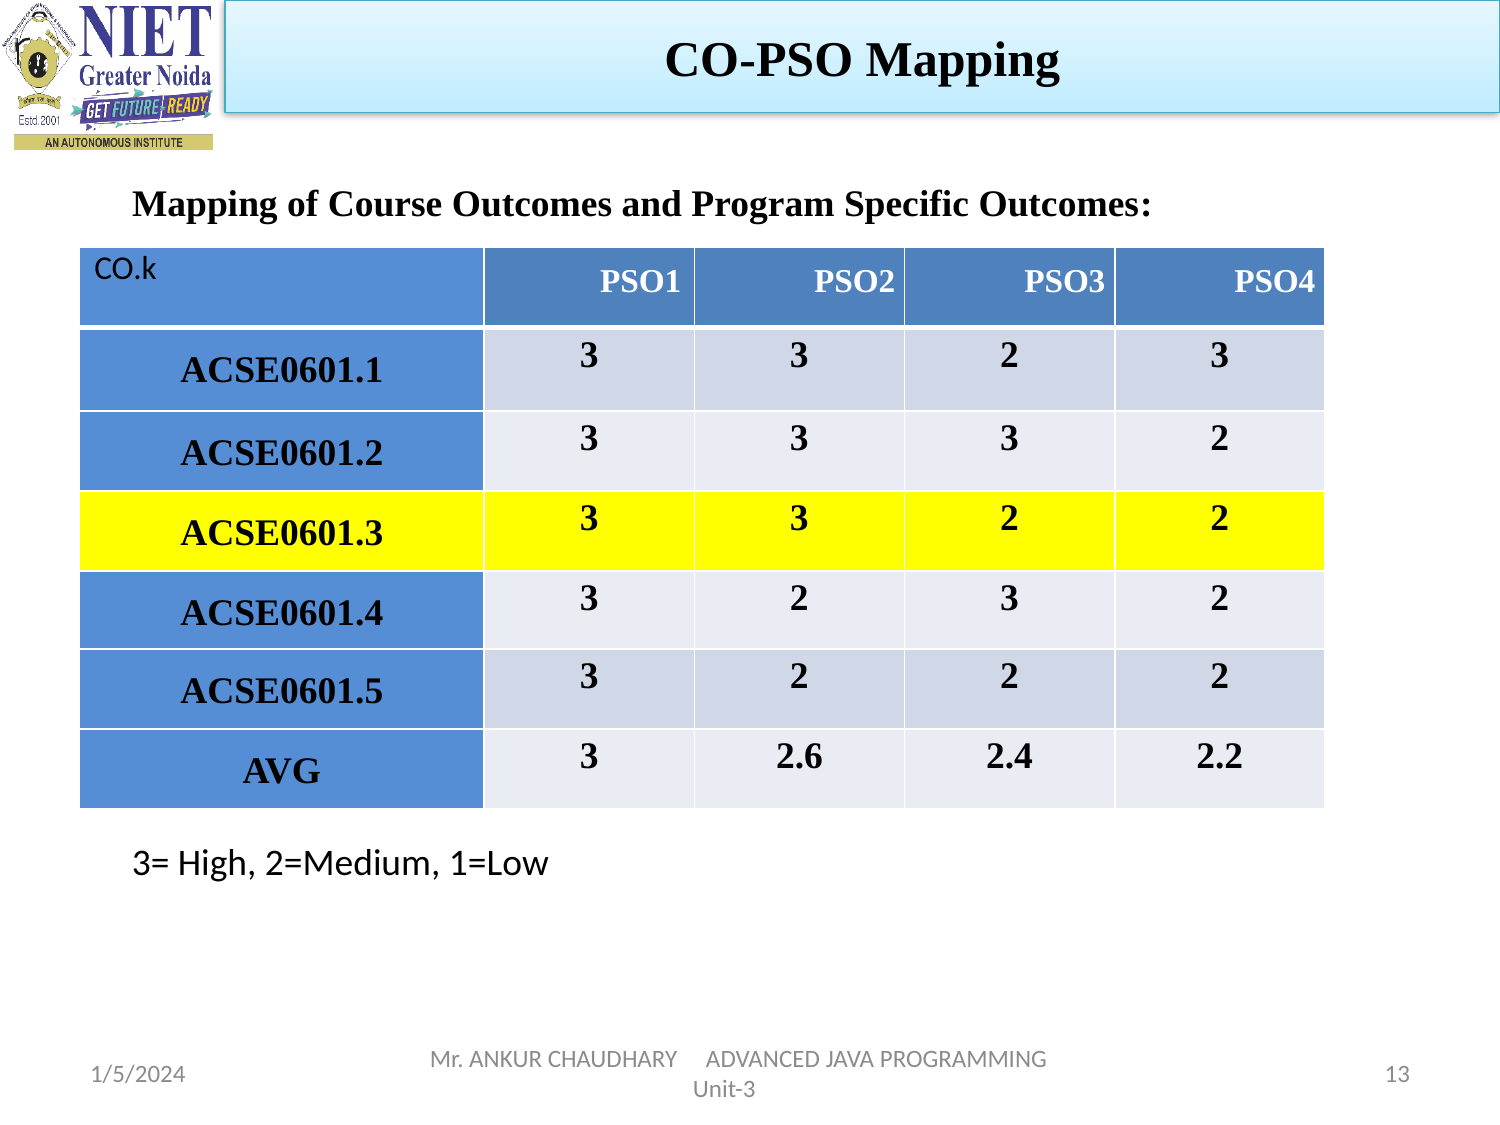

CO-PSO Mapping
Mapping of Course Outcomes and Program Specific Outcomes:
| CO.k | PSO1 | PSO2 | PSO3 | PSO4 |
| --- | --- | --- | --- | --- |
| ACSE0601.1 | 3 | 3 | 2 | 3 |
| ACSE0601.2 | 3 | 3 | 3 | 2 |
| ACSE0601.3 | 3 | 3 | 2 | 2 |
| ACSE0601.4 | 3 | 2 | 3 | 2 |
| ACSE0601.5 | 3 | 2 | 2 | 2 |
| AVG | 3 | 2.6 | 2.4 | 2.2 |
3= High, 2=Medium, 1=Low
1/5/2024
Mr. ANKUR CHAUDHARY     ADVANCED JAVA PROGRAMMING                   Unit-3
13